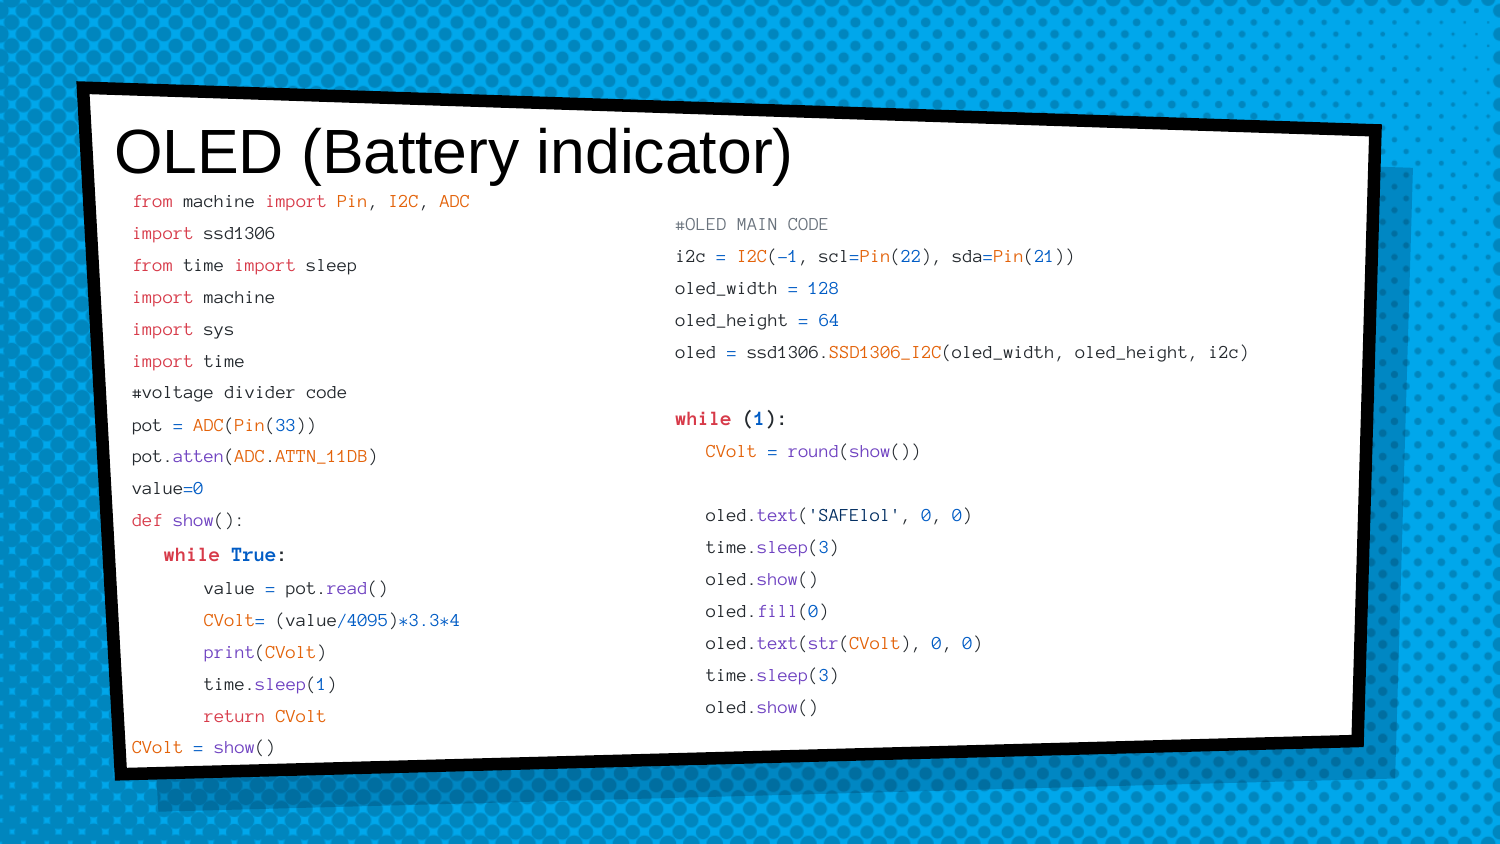

# OLED (Battery indicator)
from machine import Pin, I2C, ADC
import ssd1306
from time import sleep
import machine
import sys
import time
#voltage divider code
pot = ADC(Pin(33))
pot.atten(ADC.ATTN_11DB)
value=0
def show():
   while True:
       value = pot.read()
       CVolt= (value/4095)*3.3*4
       print(CVolt)
       time.sleep(1)
       return CVolt
CVolt = show()
#OLED MAIN CODE
i2c = I2C(-1, scl=Pin(22), sda=Pin(21))
oled_width = 128
oled_height = 64
oled = ssd1306.SSD1306_I2C(oled_width, oled_height, i2c)

while (1):
   CVolt = round(show())

   oled.text('SAFElol', 0, 0)
   time.sleep(3)
   oled.show()
   oled.fill(0)
   oled.text(str(CVolt), 0, 0)
   time.sleep(3)
   oled.show()